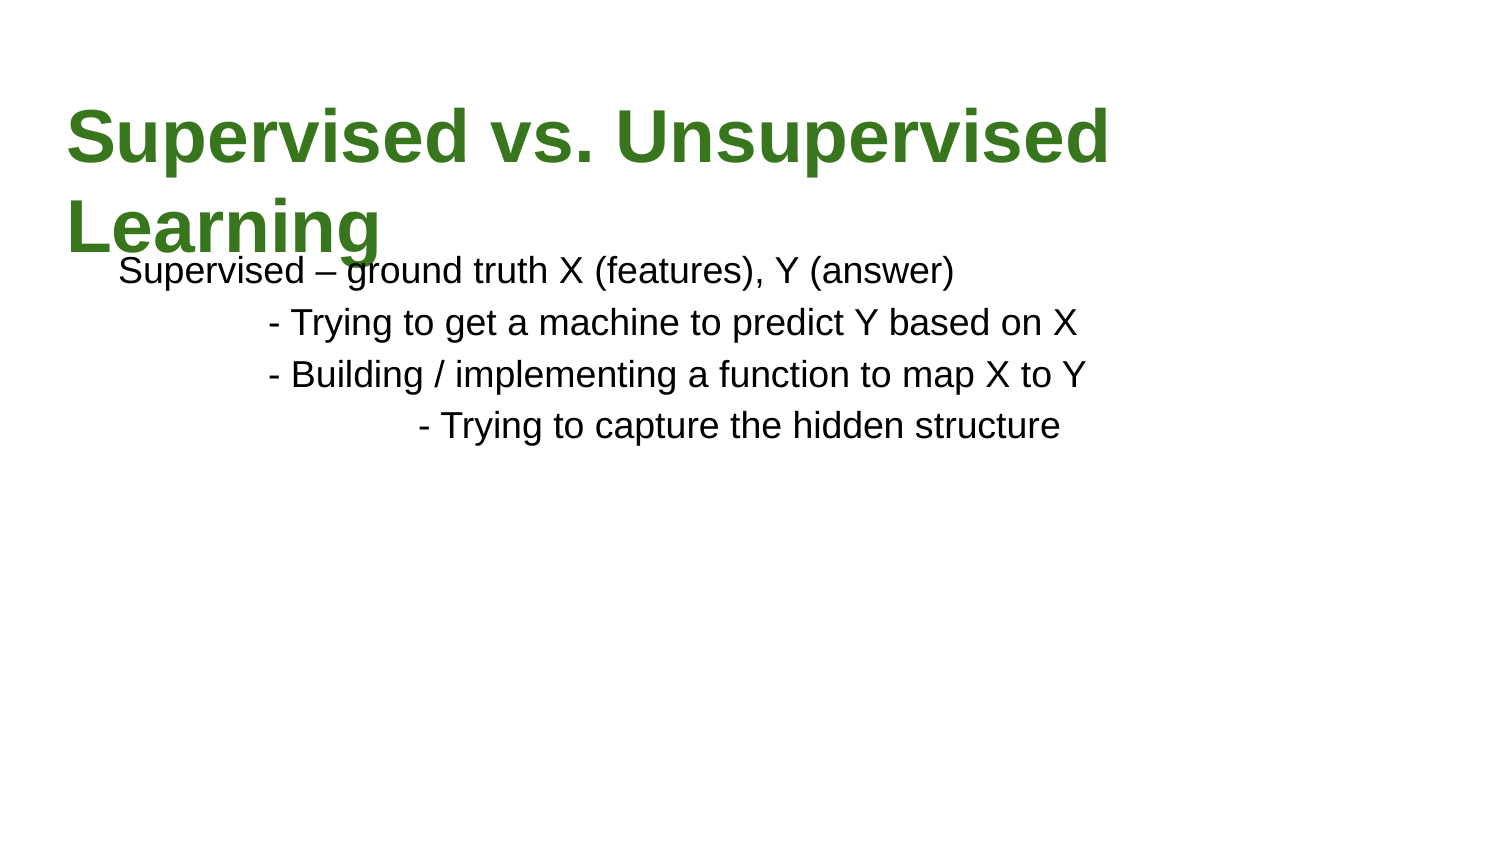

# Supervised vs. Unsupervised Learning
Supervised – ground truth X (features), Y (answer)
	- Trying to get a machine to predict Y based on X
	- Building / implementing a function to map X to Y
		- Trying to capture the hidden structure